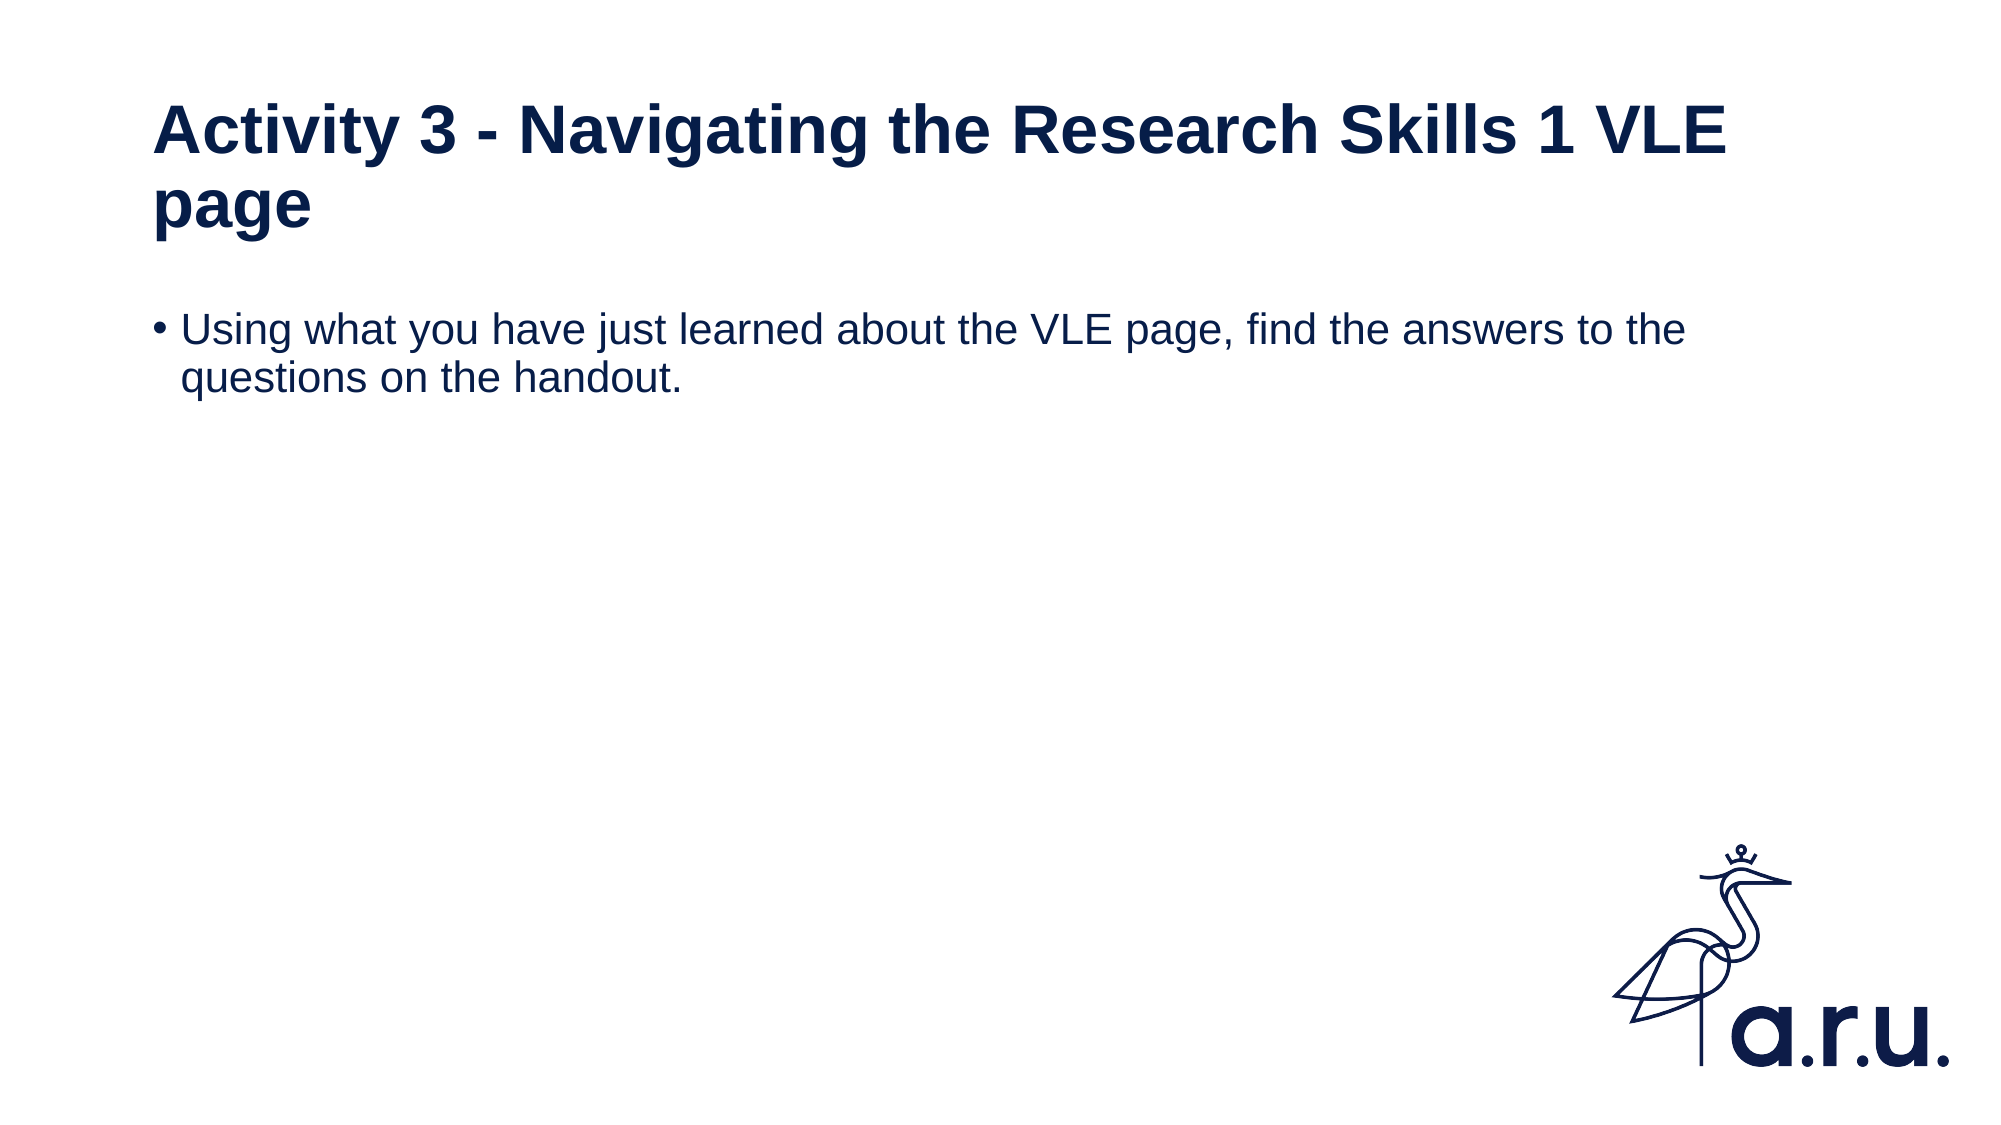

# Activity 3 - Navigating the Research Skills 1 VLE page
Using what you have just learned about the VLE page, find the answers to the questions on the handout.